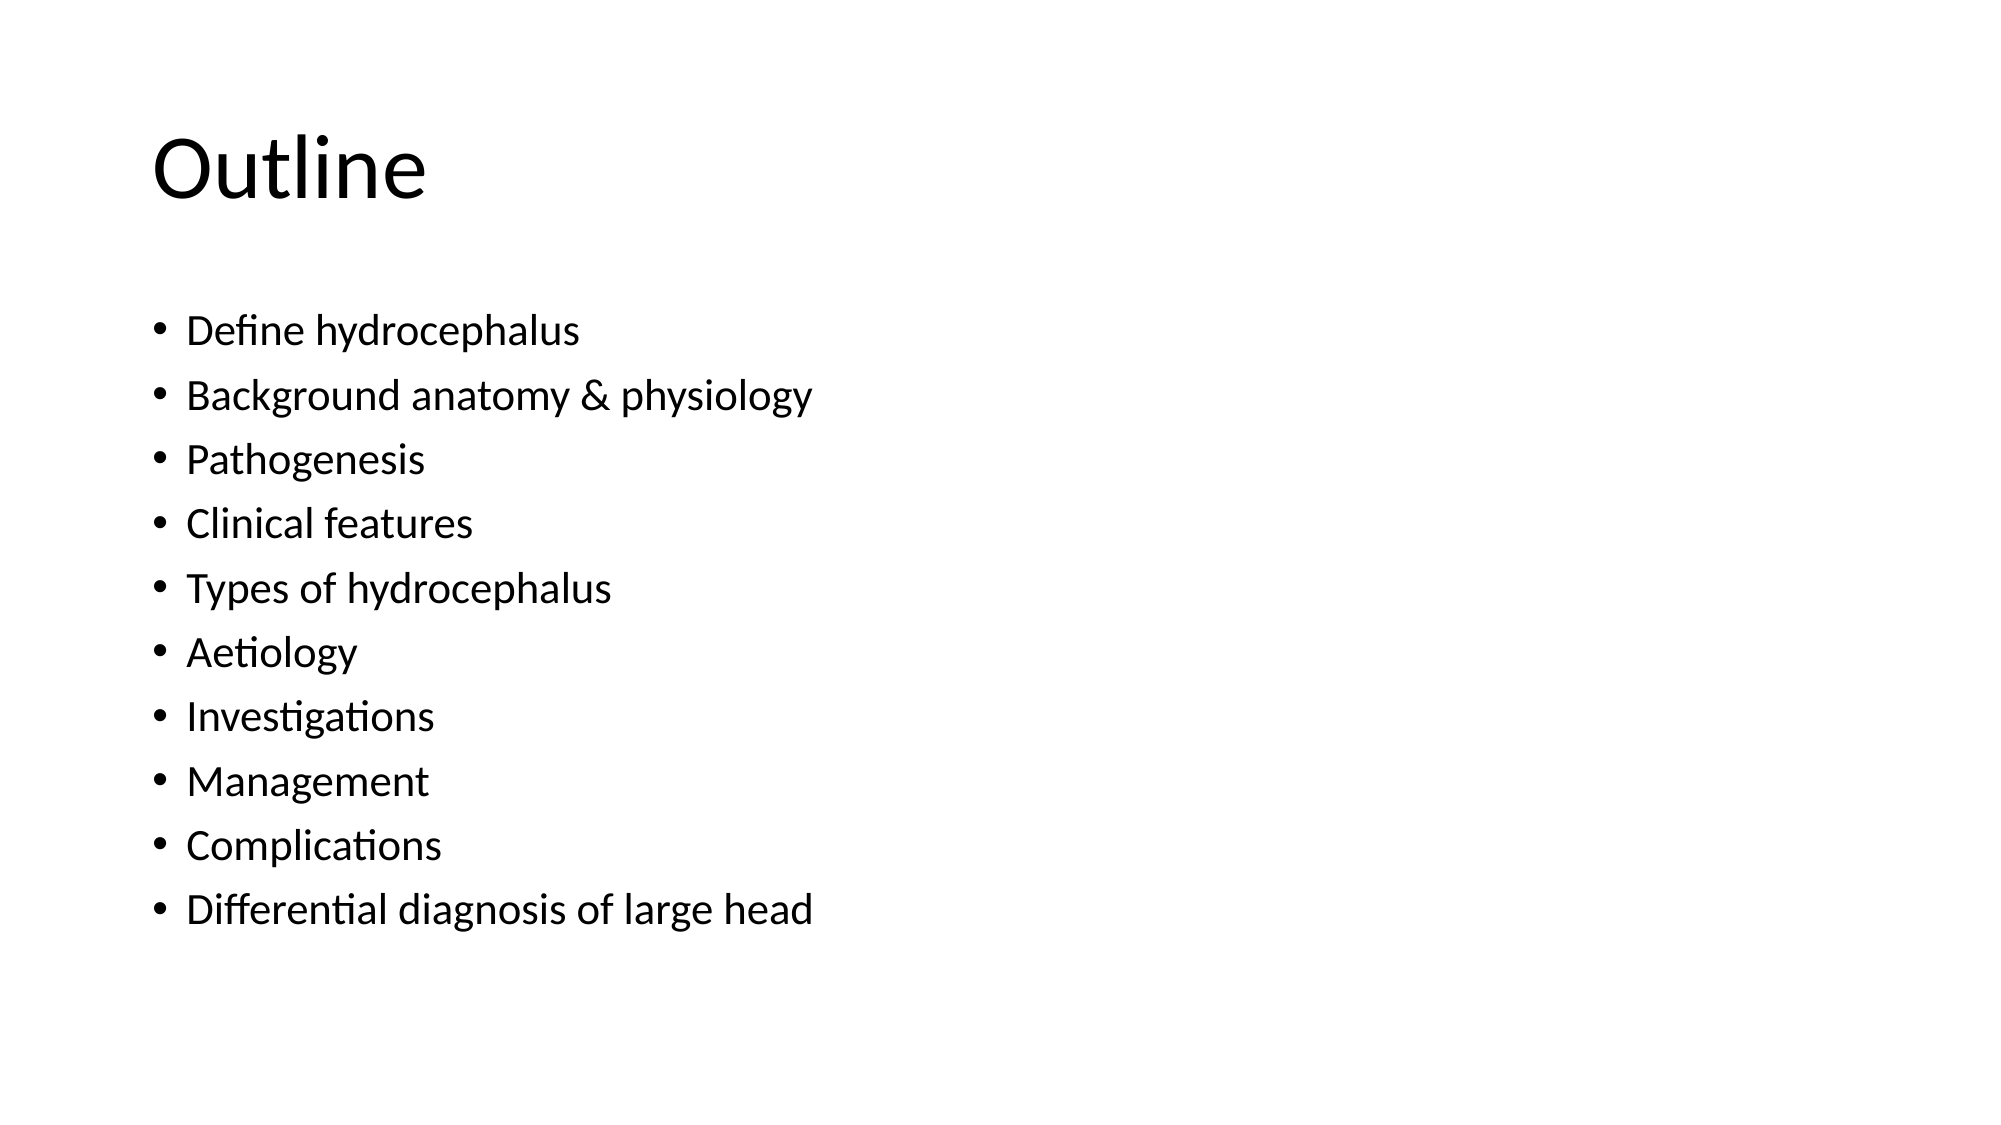

# Outline
Define hydrocephalus
Background anatomy & physiology
Pathogenesis
Clinical features
Types of hydrocephalus
Aetiology
Investigations
Management
Complications
Differential diagnosis of large head